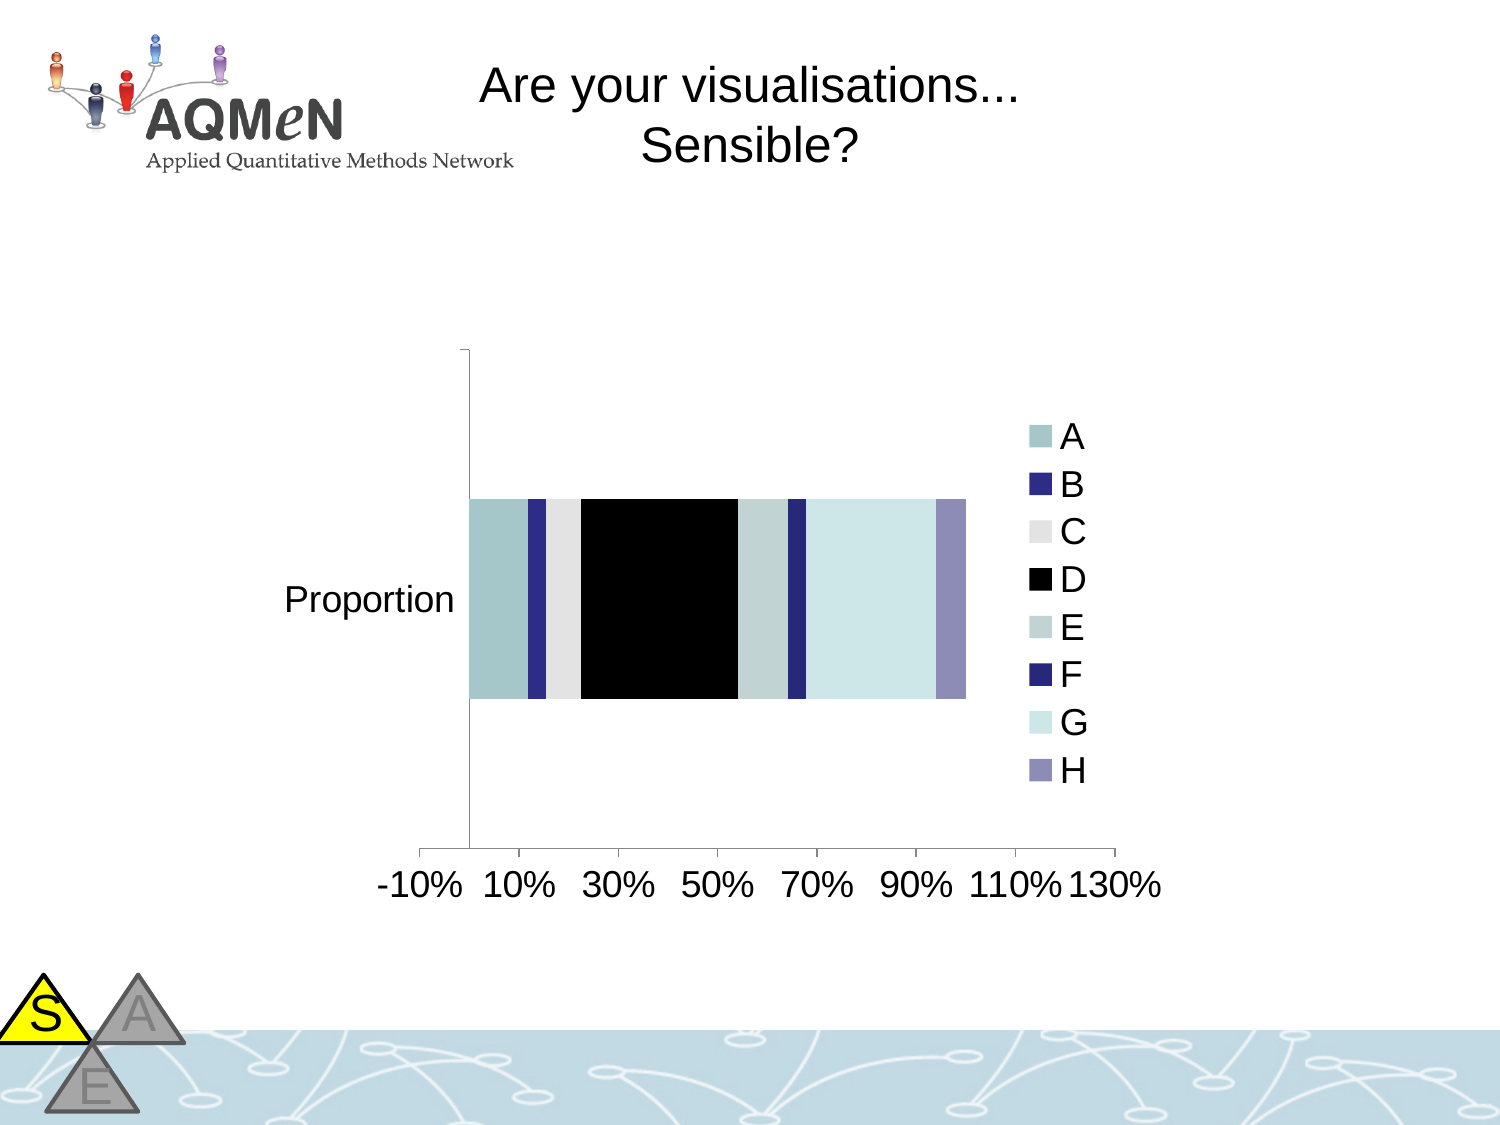

# Are your visualisations... Sensible?

### Chart

| Category | A | B | C | D | E | F | G | H |
|---|---|---|---|---|---|---|---|---|
| Proportion | 0.117178612059158 | 0.0364050056882822 | 0.0705346985210467 | 0.31740614334471 | 0.100113765642776 | 0.0364050056882822 | 0.261660978384528 | 0.0602957906712173 |
S
A

E